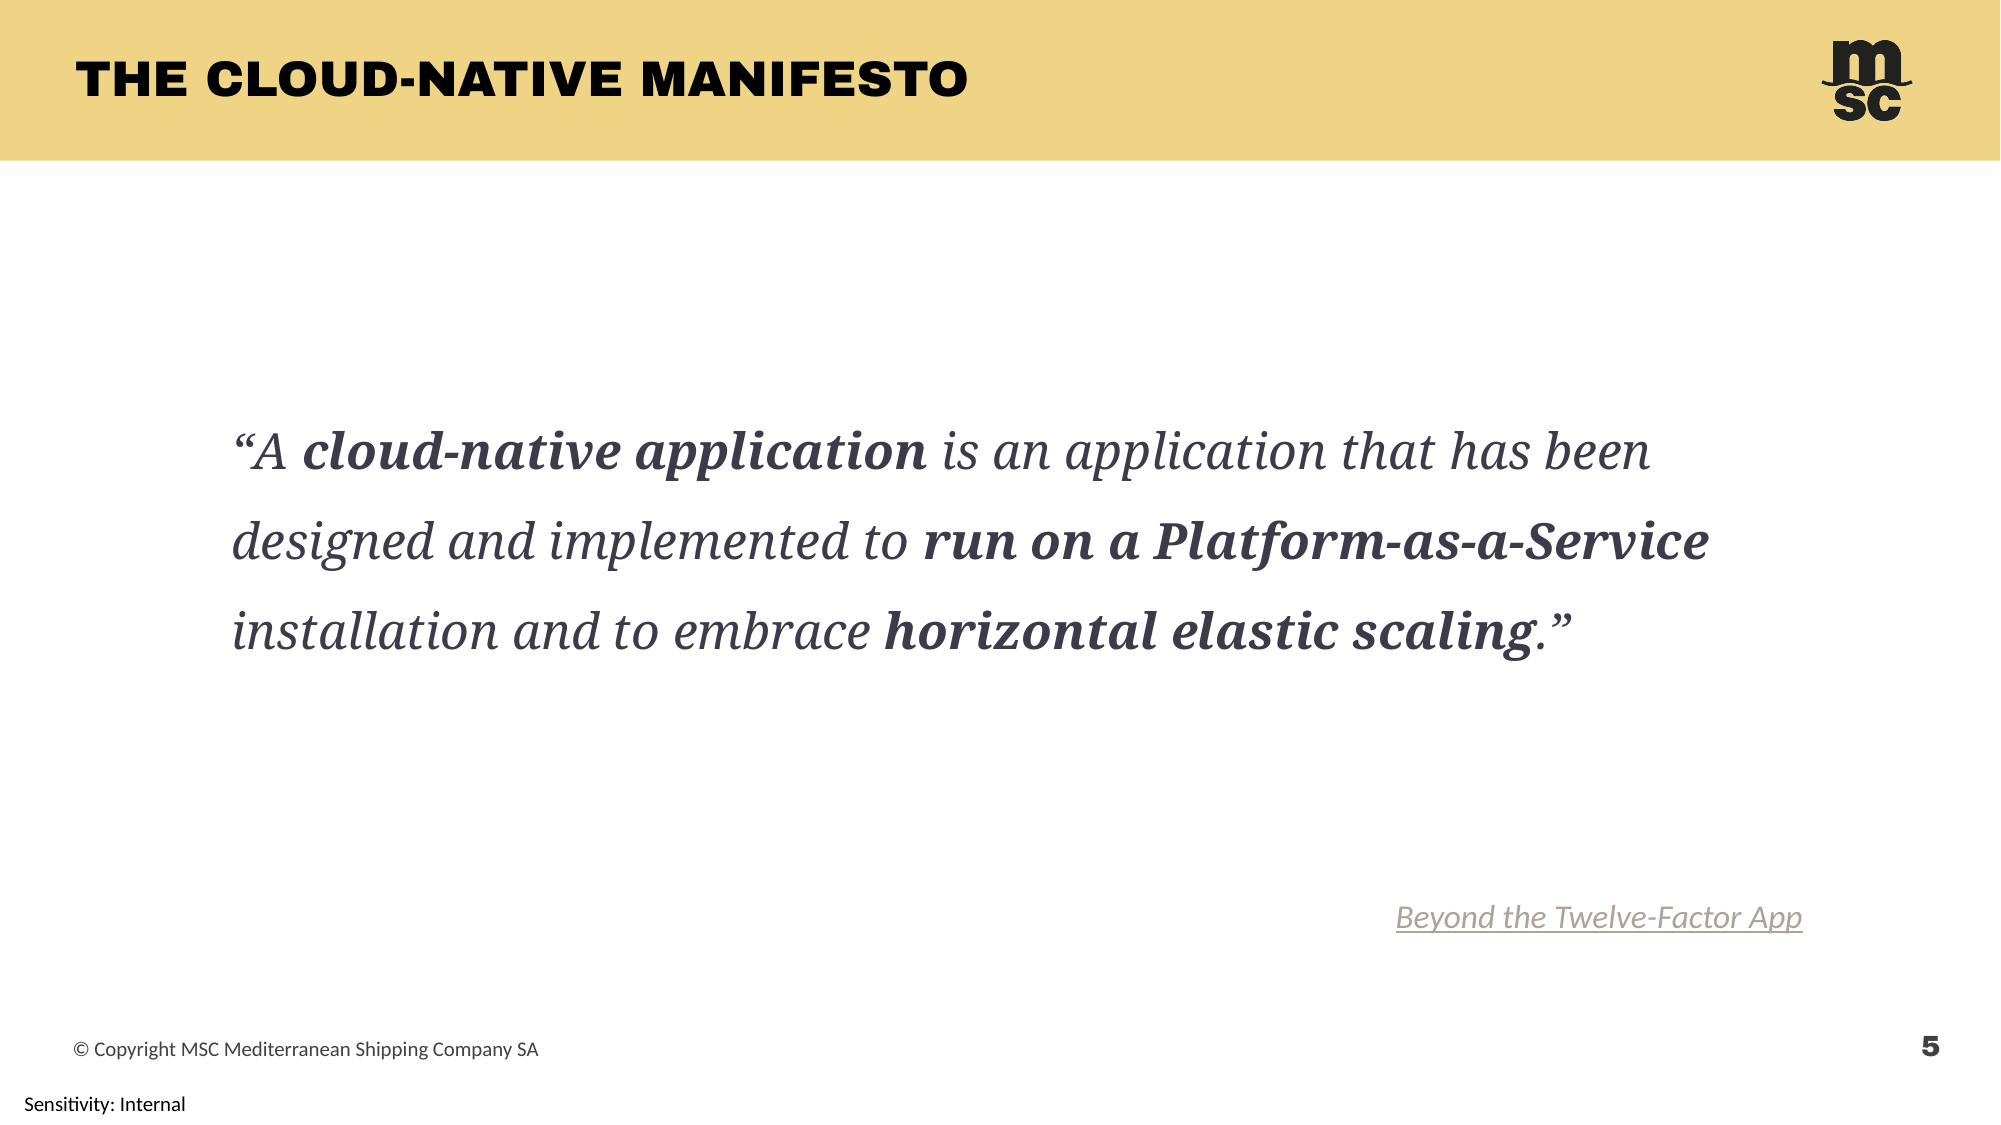

# The cloud-native manifesto
“A cloud-native application is an application that has been designed and implemented to run on a Platform-as-a-Service installation and to embrace horizontal elastic scaling.”
Beyond the Twelve-Factor App
5
© Copyright MSC Mediterranean Shipping Company SA